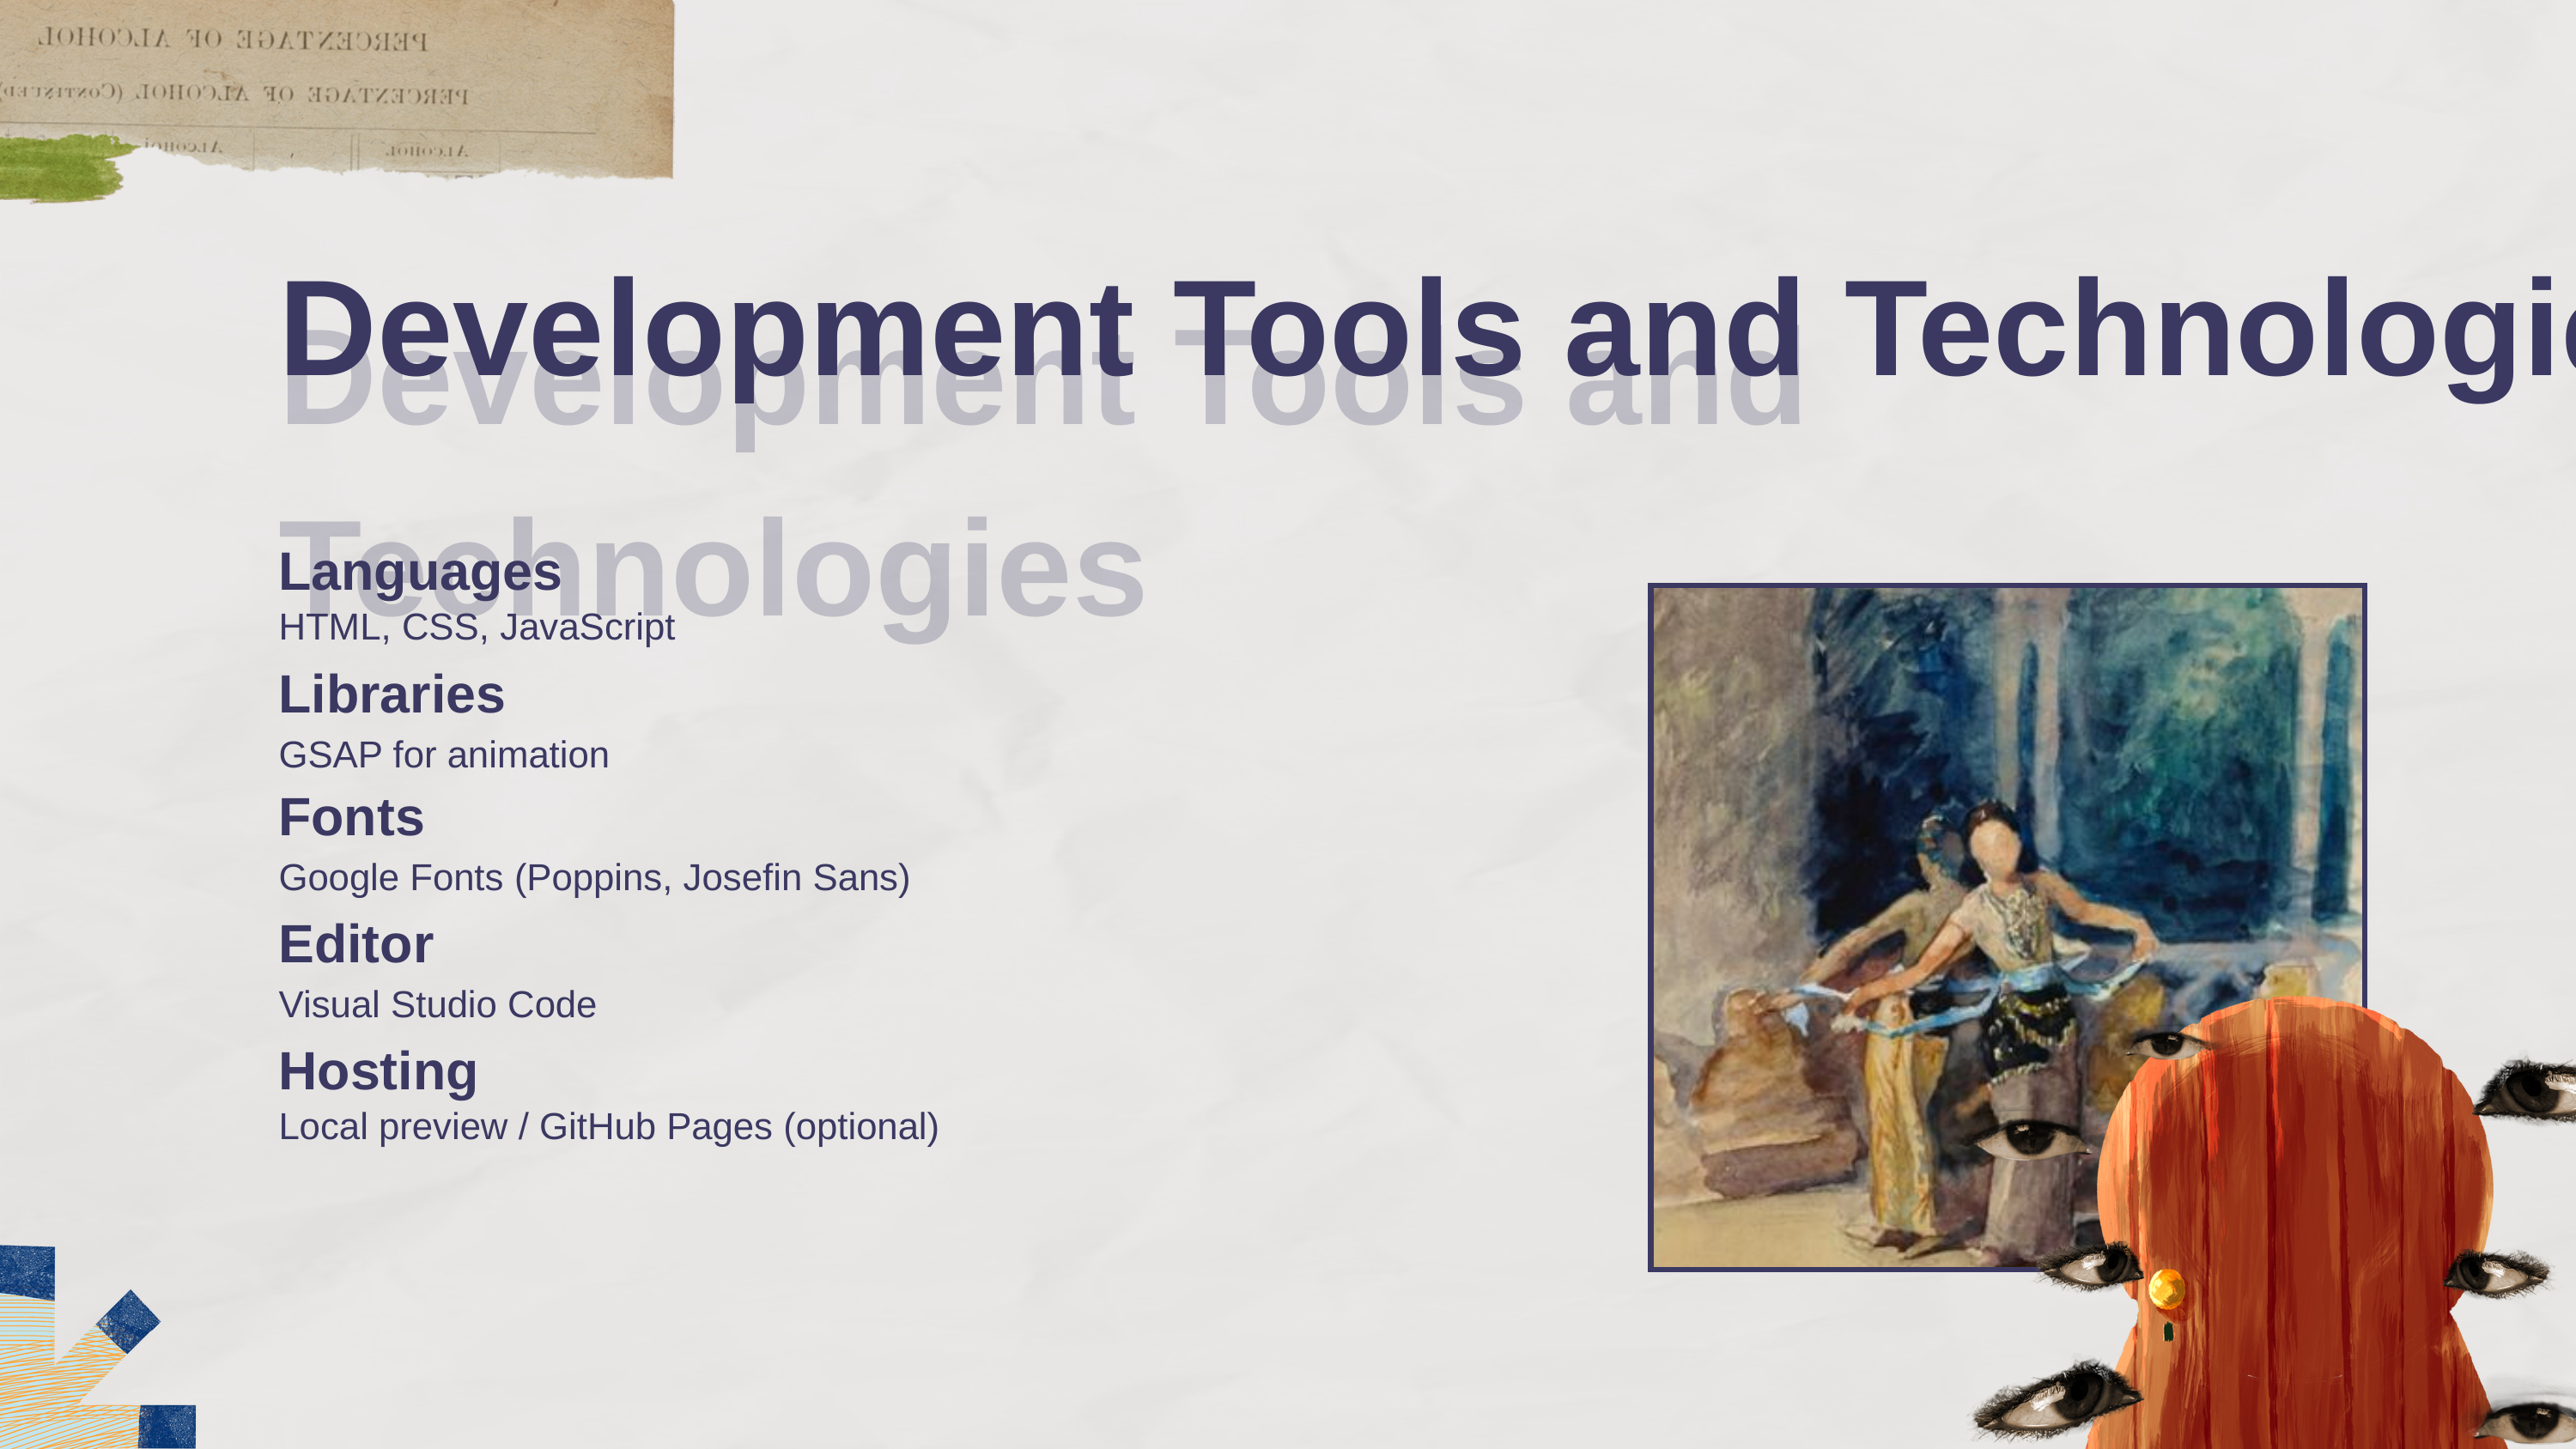

Development Tools and Technologies
Development Tools and Technologies
Languages

HTML, CSS, JavaScript

Libraries
GSAP for animation

Fonts
Google Fonts (Poppins, Josefin Sans)
Editor
Visual Studio Code

Hosting
Local preview / GitHub Pages (optional)